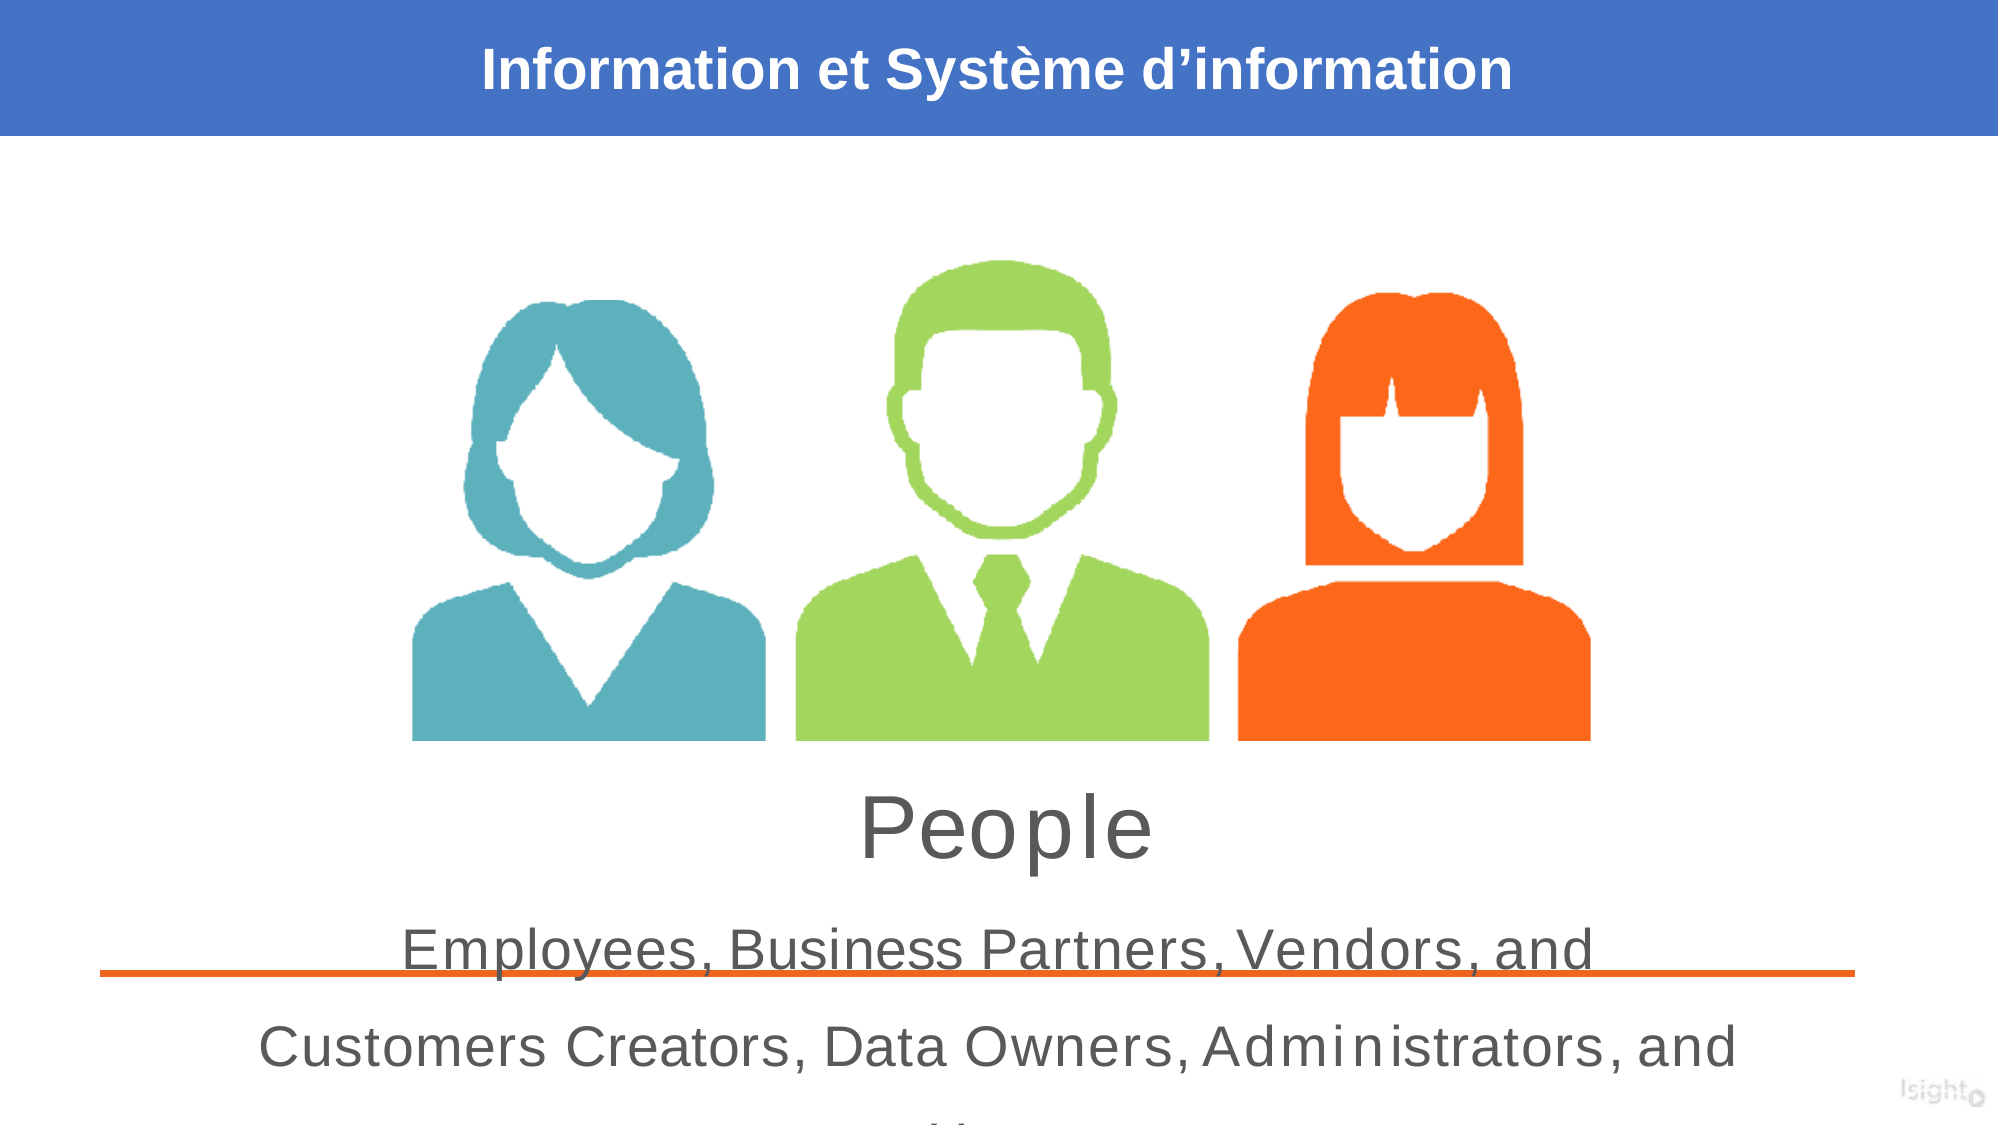

Information et Système d’information

People
Employees,Business Partners,Vendors,and Customers Creators,Data Owners,Administrators,and Users